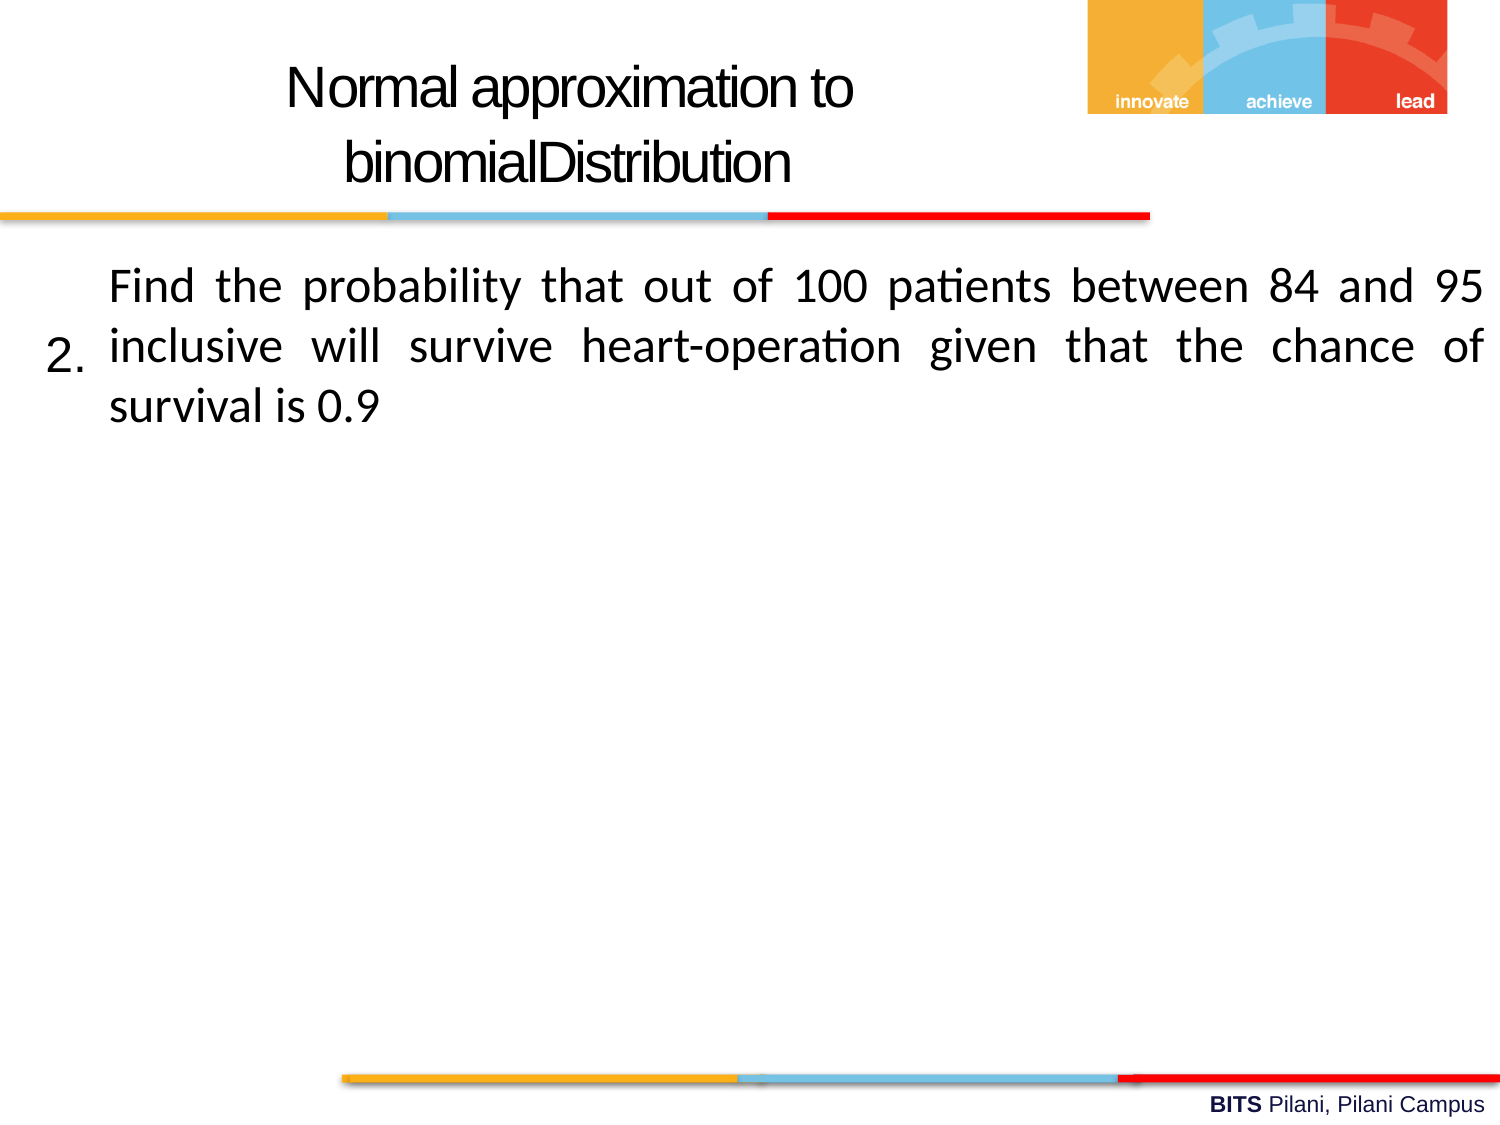

Normal approximation to binomialDistribution

2.
Find the probability that out of 100 patients between 84 and 95 inclusive will survive heart-operation given that the chance of survival is 0.9